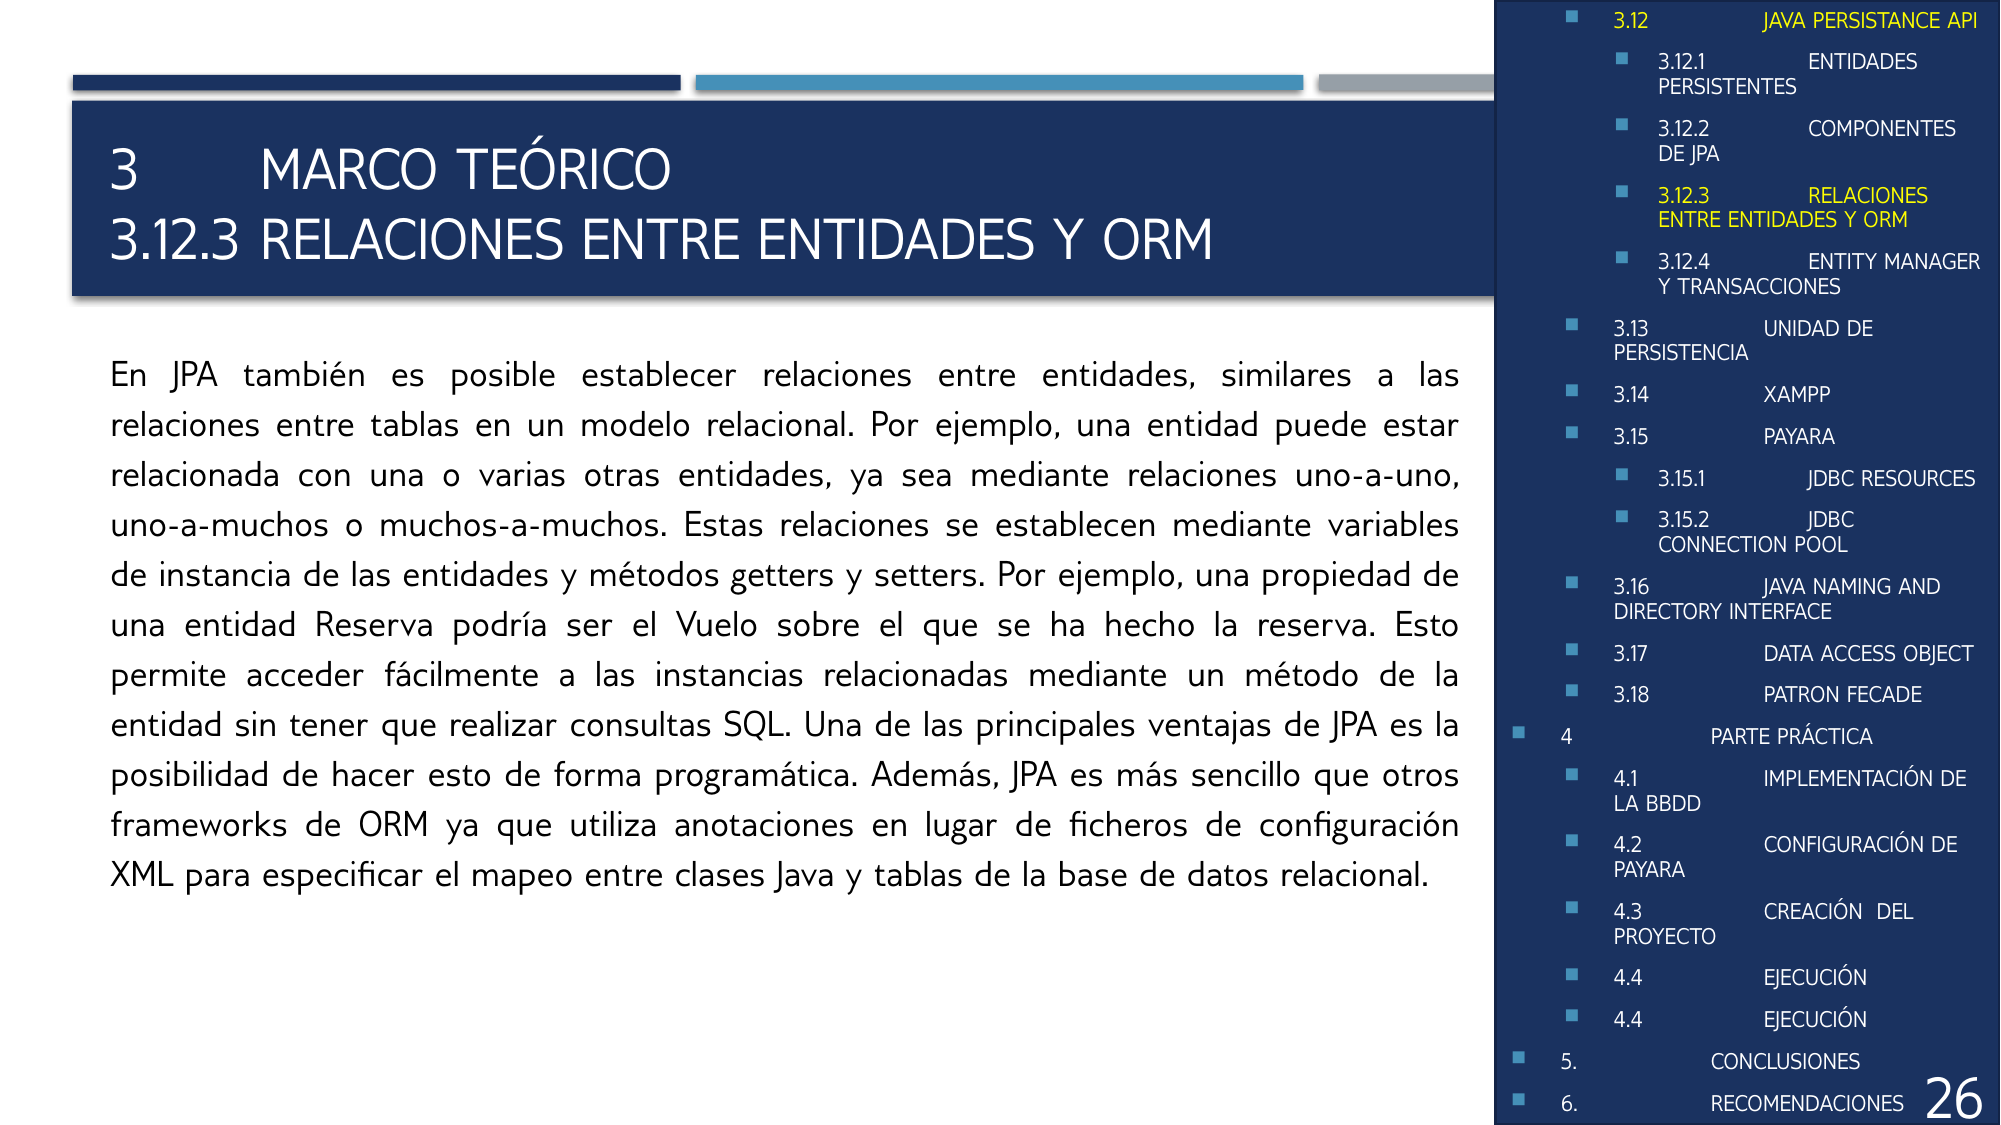

3.12	JAVA PERSISTANCE API
3.12.1	ENTIDADES PERSISTENTES
3.12.2	COMPONENTES DE JPA
3.12.3	RELACIONES ENTRE ENTIDADES Y ORM
3.12.4	ENTITY MANAGER Y TRANSACCIONES
3.13	UNIDAD DE PERSISTENCIA
3.14	XAMPP
3.15	PAYARA
3.15.1	JDBC RESOURCES
3.15.2	JDBC CONNECTION POOL
3.16	JAVA NAMING AND DIRECTORY INTERFACE
3.17	DATA ACCESS OBJECT
3.18	PATRON FECADE
4	PARTE PRÁCTICA
4.1	IMPLEMENTACIÓN DE LA BBDD
4.2	CONFIGURACIÓN DE PAYARA
4.3	CREACIÓN  DEL PROYECTO
4.4	EJECUCIÓN
4.4	EJECUCIÓN
5.	CONCLUSIONES
6.	RECOMENDACIONES
# 3	MARCO TEÓRICO 3.12.3	RELACIONES ENTRE ENTIDADES Y ORM
En JPA también es posible establecer relaciones entre entidades, similares a las relaciones entre tablas en un modelo relacional. Por ejemplo, una entidad puede estar relacionada con una o varias otras entidades, ya sea mediante relaciones uno-a-uno, uno-a-muchos o muchos-a-muchos. Estas relaciones se establecen mediante variables de instancia de las entidades y métodos getters y setters. Por ejemplo, una propiedad de una entidad Reserva podría ser el Vuelo sobre el que se ha hecho la reserva. Esto permite acceder fácilmente a las instancias relacionadas mediante un método de la entidad sin tener que realizar consultas SQL. Una de las principales ventajas de JPA es la posibilidad de hacer esto de forma programática. Además, JPA es más sencillo que otros frameworks de ORM ya que utiliza anotaciones en lugar de ficheros de configuración XML para especificar el mapeo entre clases Java y tablas de la base de datos relacional.
26